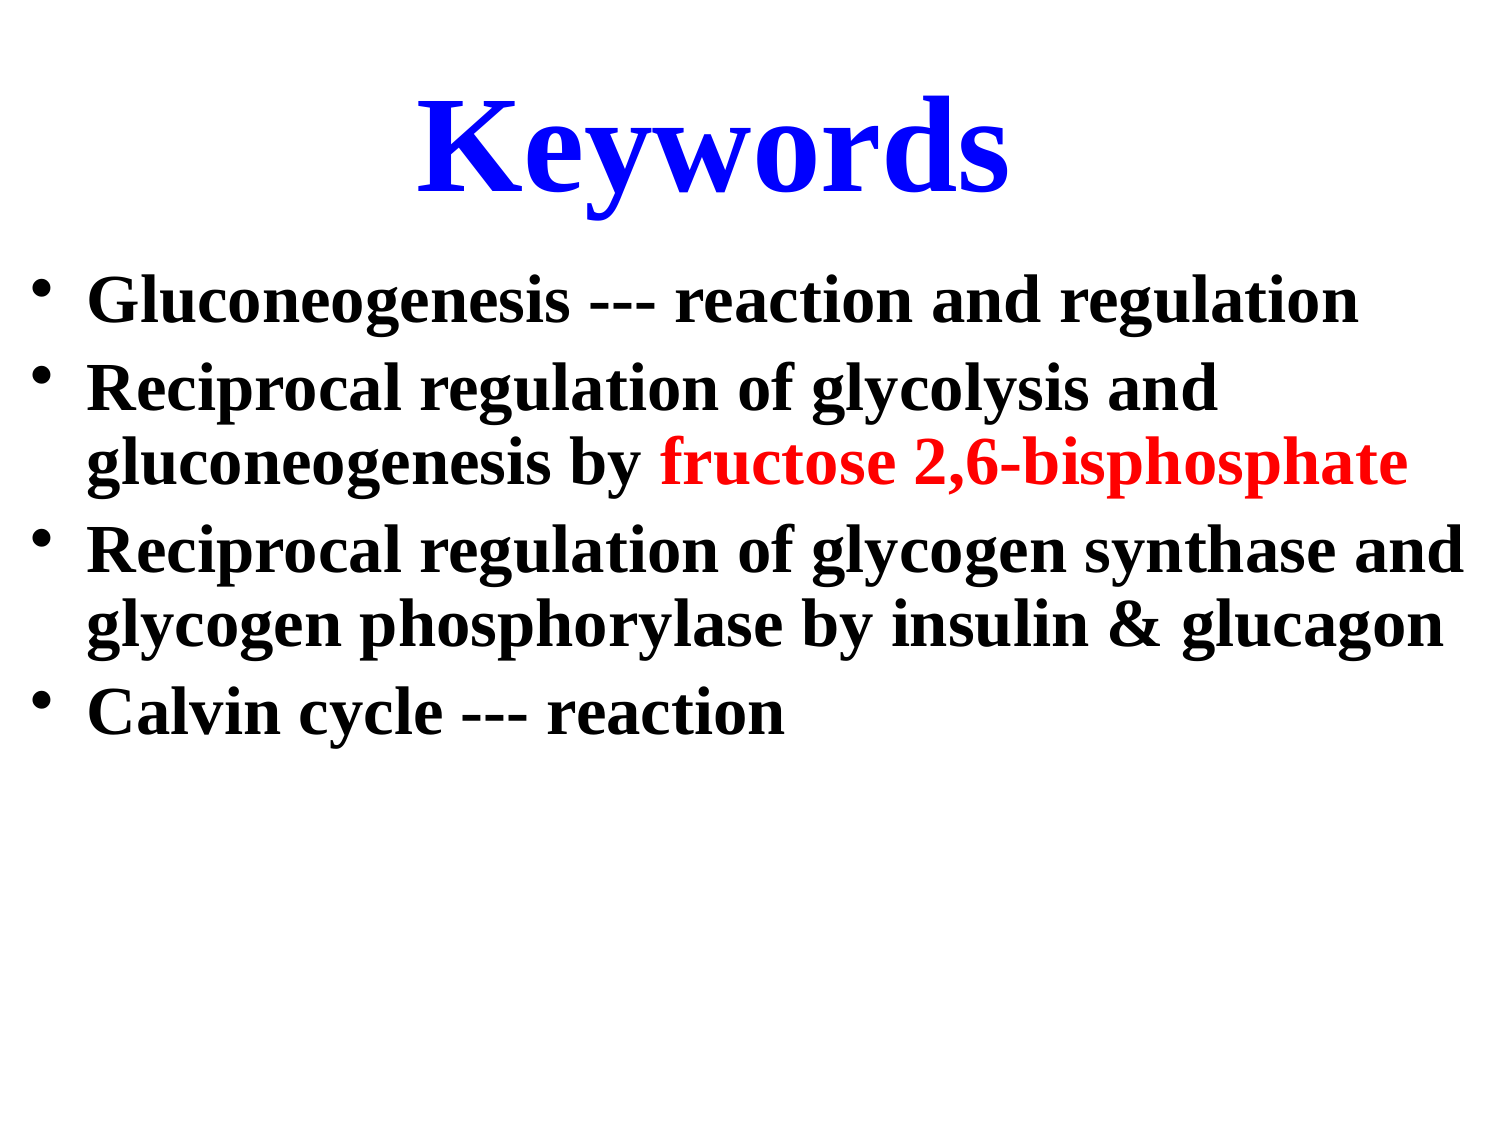

# Keywords
Gluconeogenesis --- reaction and regulation
Reciprocal regulation of glycolysis and gluconeogenesis by fructose 2,6-bisphosphate
Reciprocal regulation of glycogen synthase and glycogen phosphorylase by insulin & glucagon
Calvin cycle --- reaction